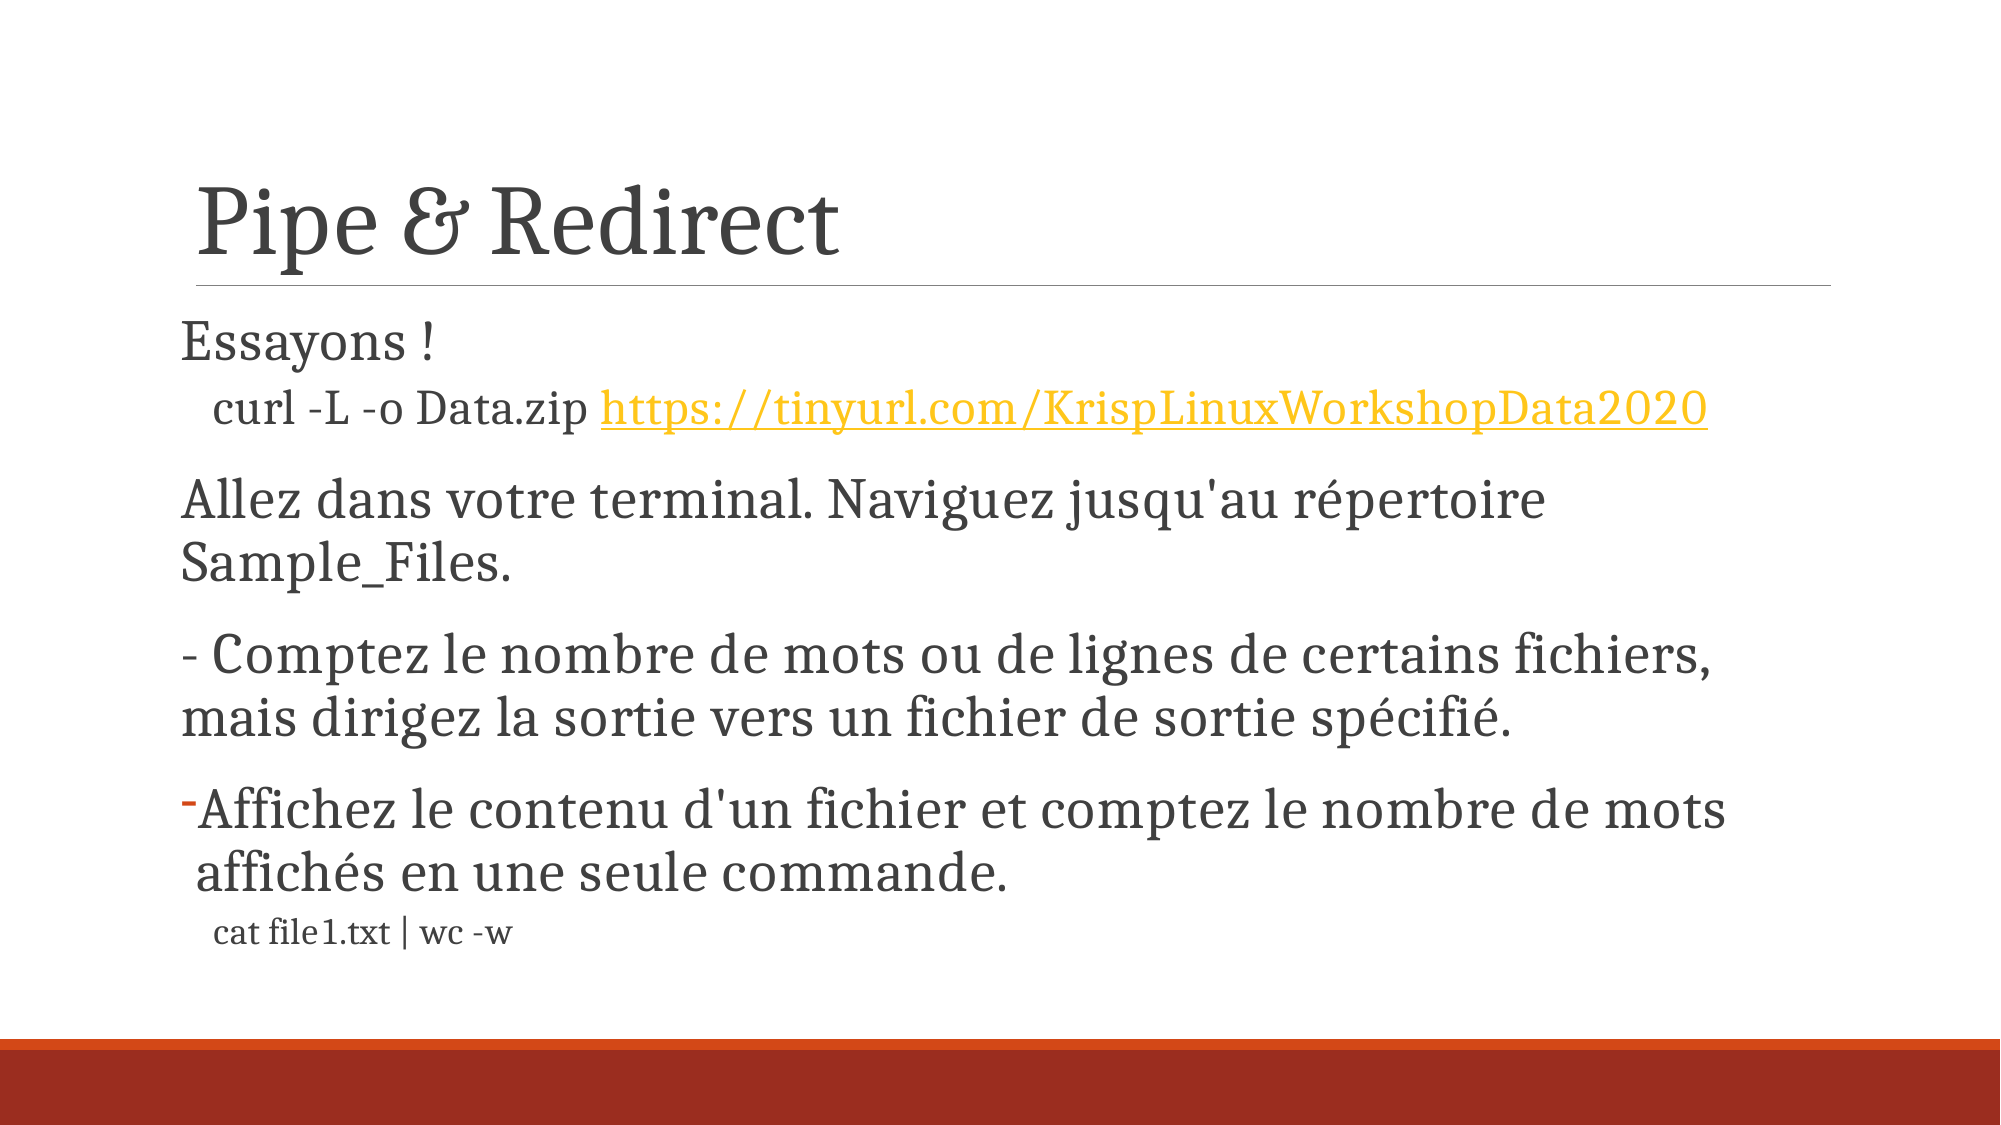

# Pipe & Redirect
Essayons !
curl -L -o Data.zip https://tinyurl.com/KrispLinuxWorkshopData2020
Allez dans votre terminal. Naviguez jusqu'au répertoire Sample_Files.
- Comptez le nombre de mots ou de lignes de certains fichiers, mais dirigez la sortie vers un fichier de sortie spécifié.
Affichez le contenu d'un fichier et comptez le nombre de mots affichés en une seule commande.
cat file1.txt | wc -w